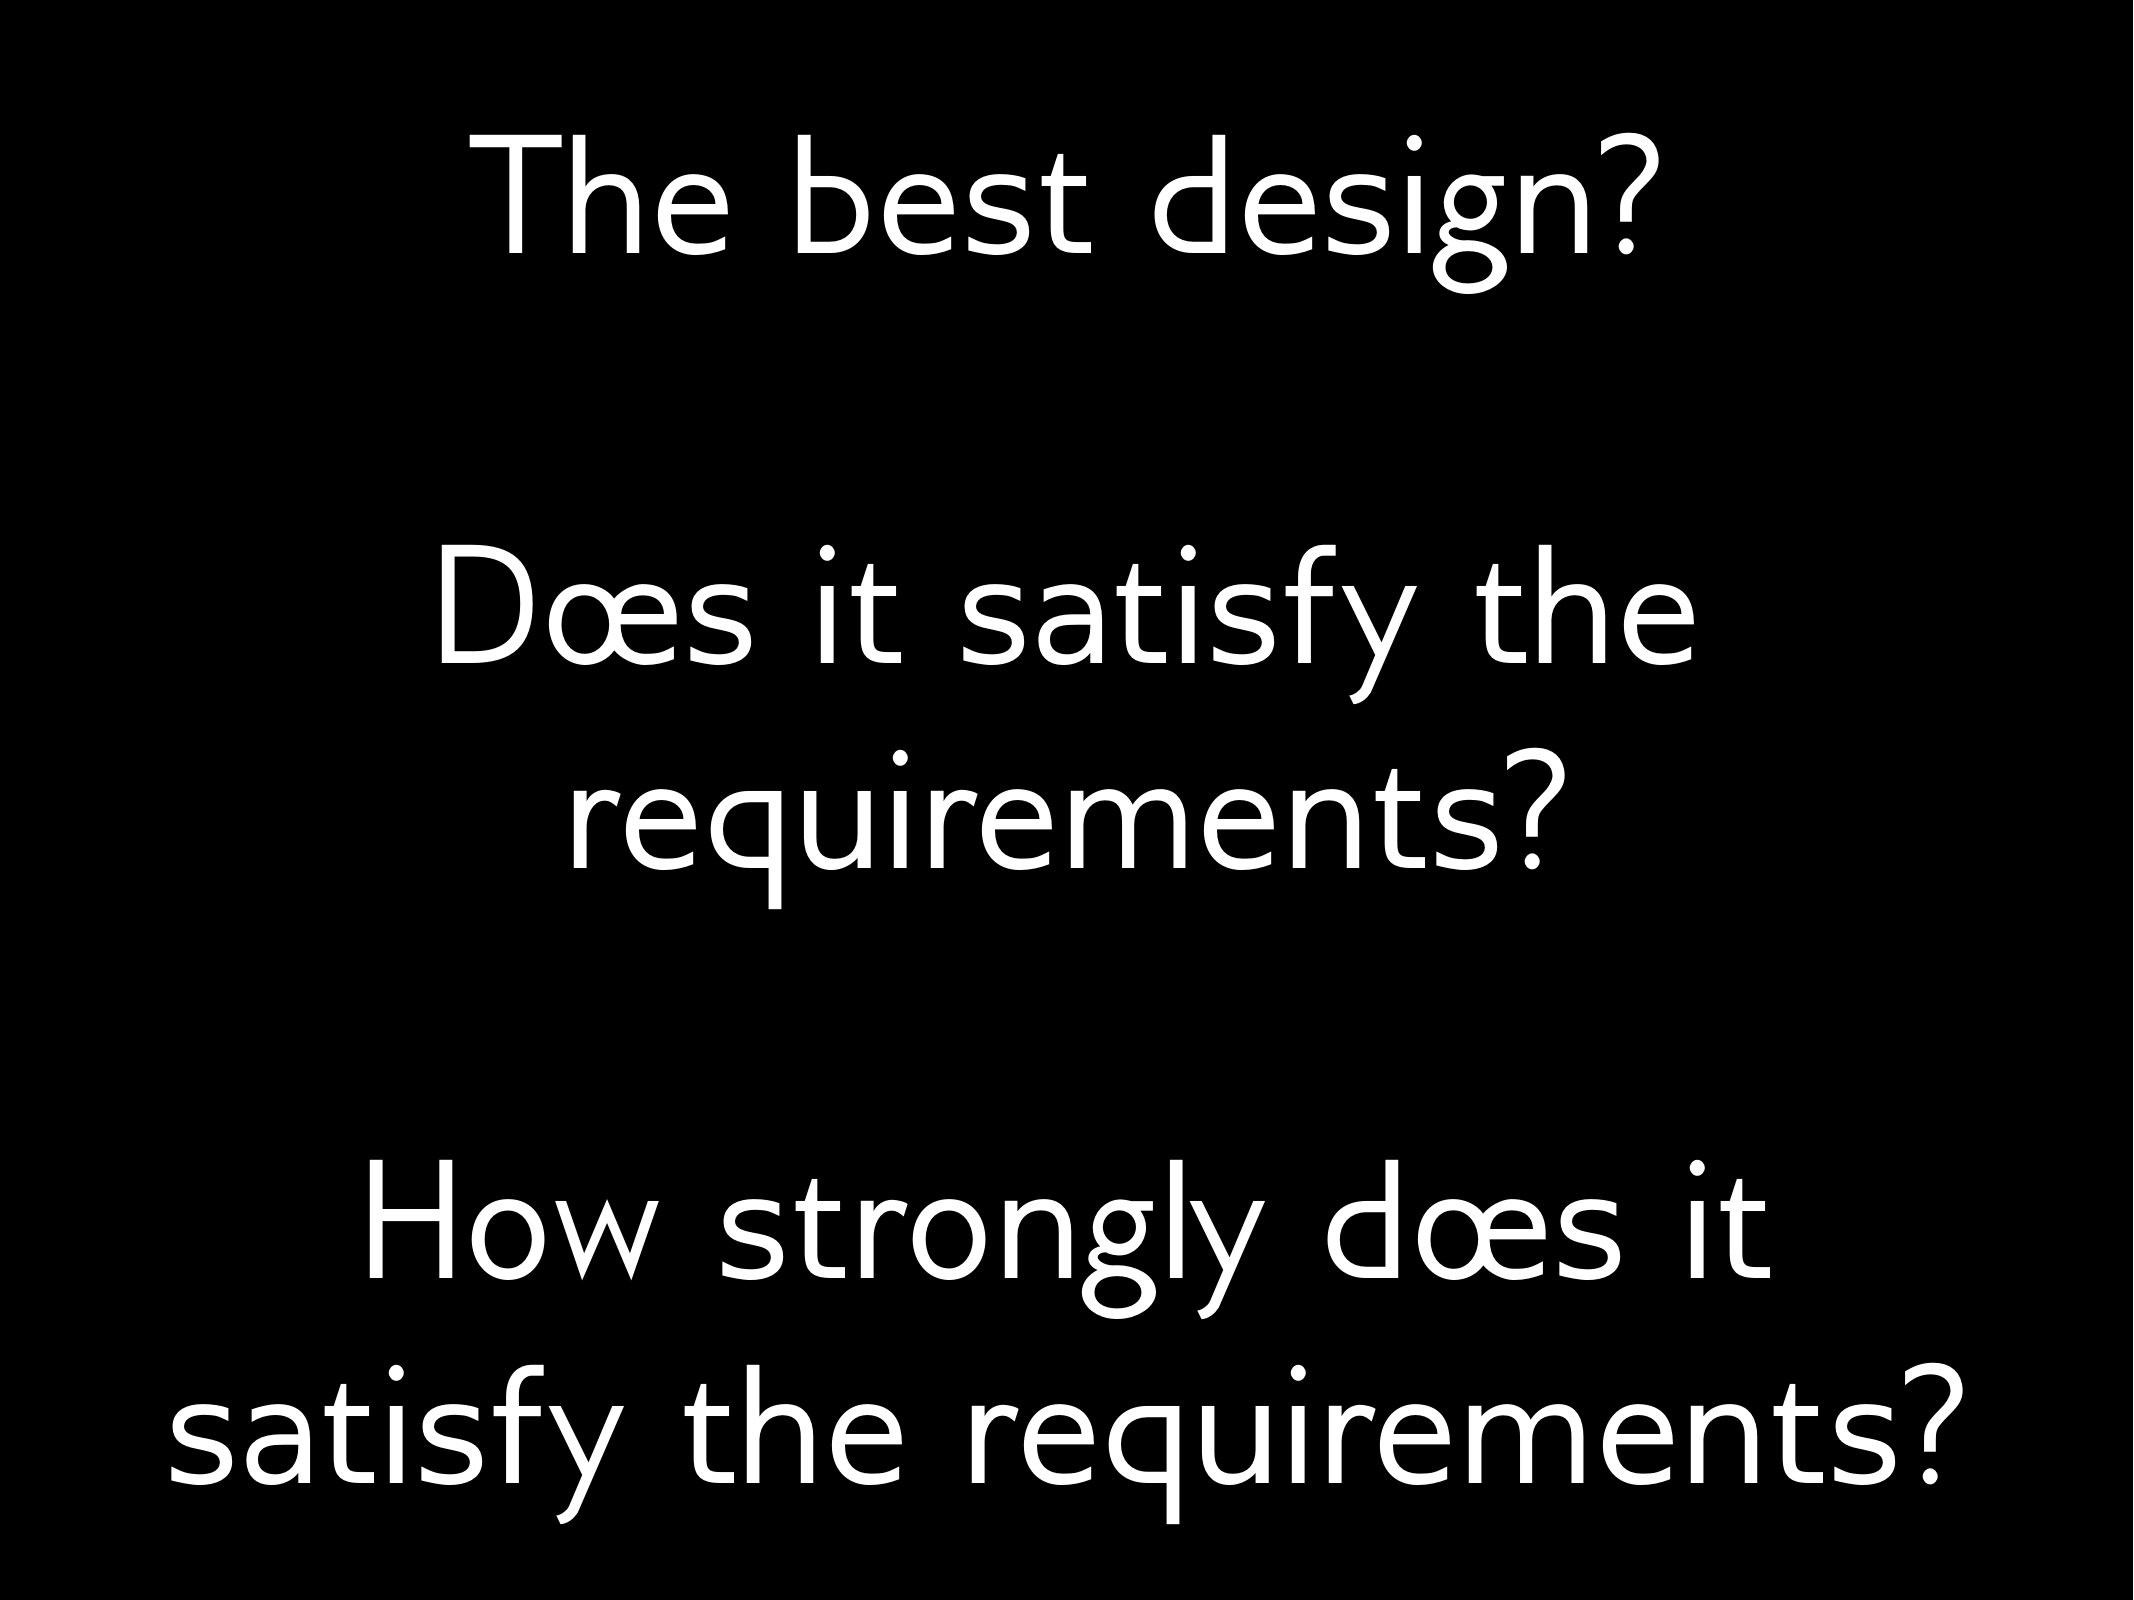

# The best design?

Does it satisfy the requirements?

How strongly does it satisfy the requirements?